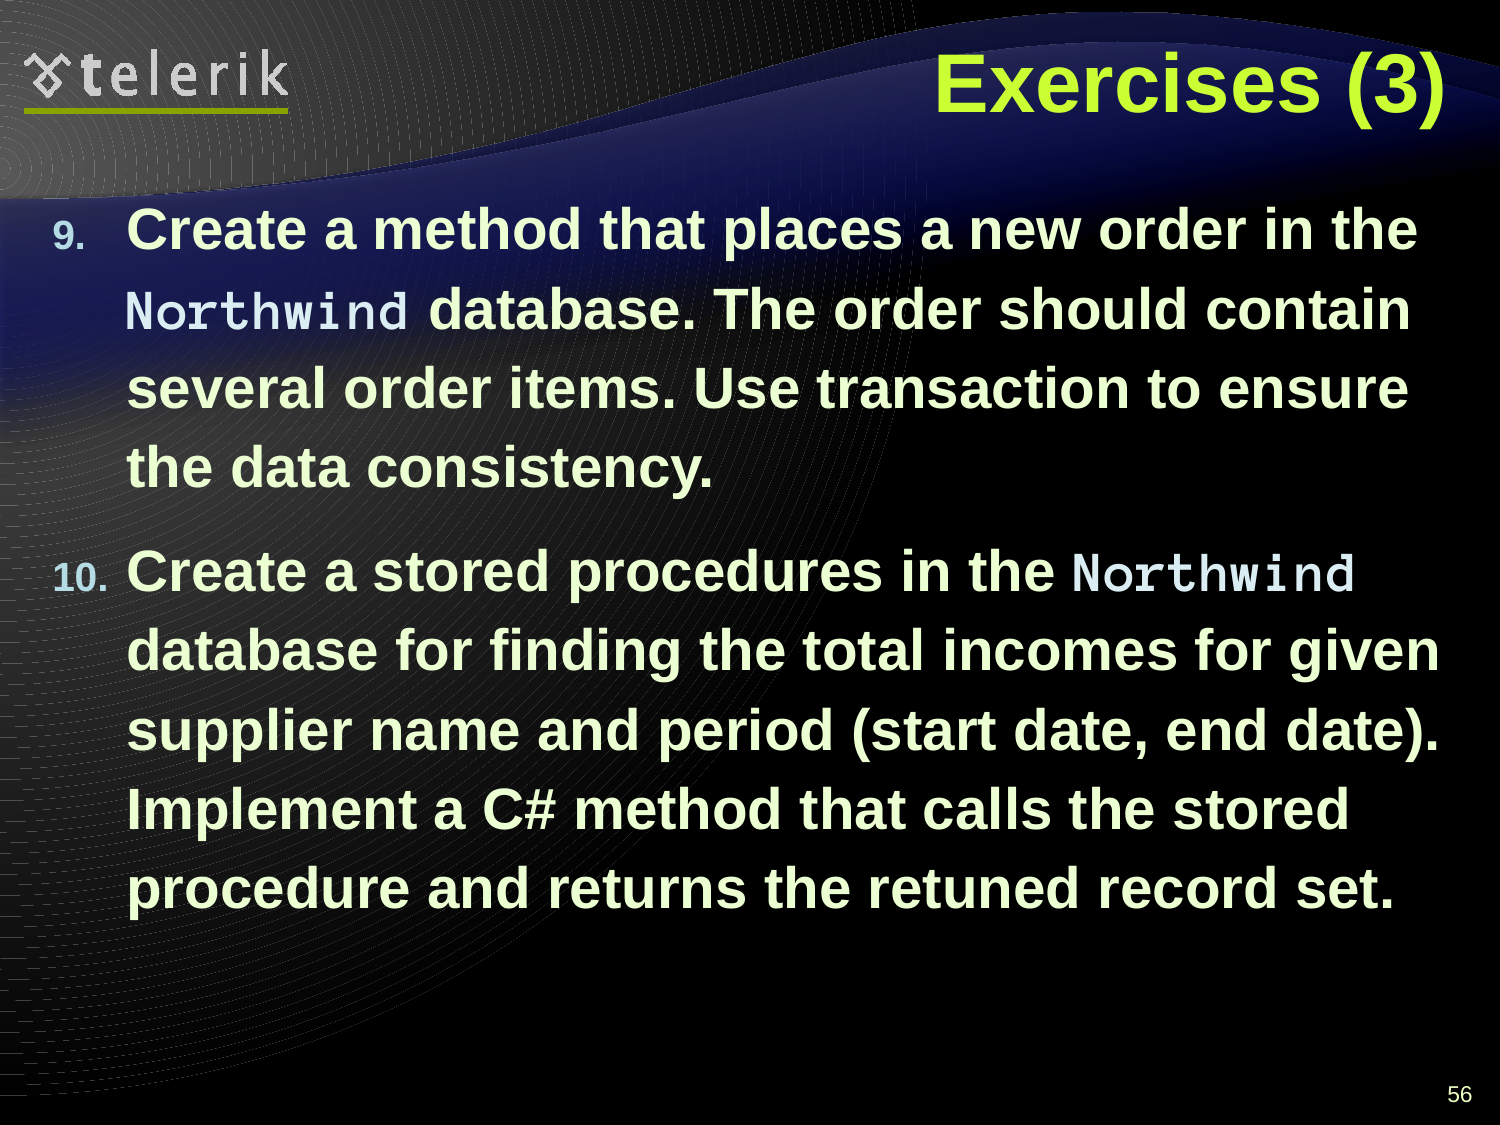

# Exercises (3)
Create a method that places a new order in the Northwind database. The order should contain several order items. Use transaction to ensure the data consistency.
Create a stored procedures in the Northwind database for finding the total incomes for given supplier name and period (start date, end date). Implement a C# method that calls the stored procedure and returns the retuned record set.
56